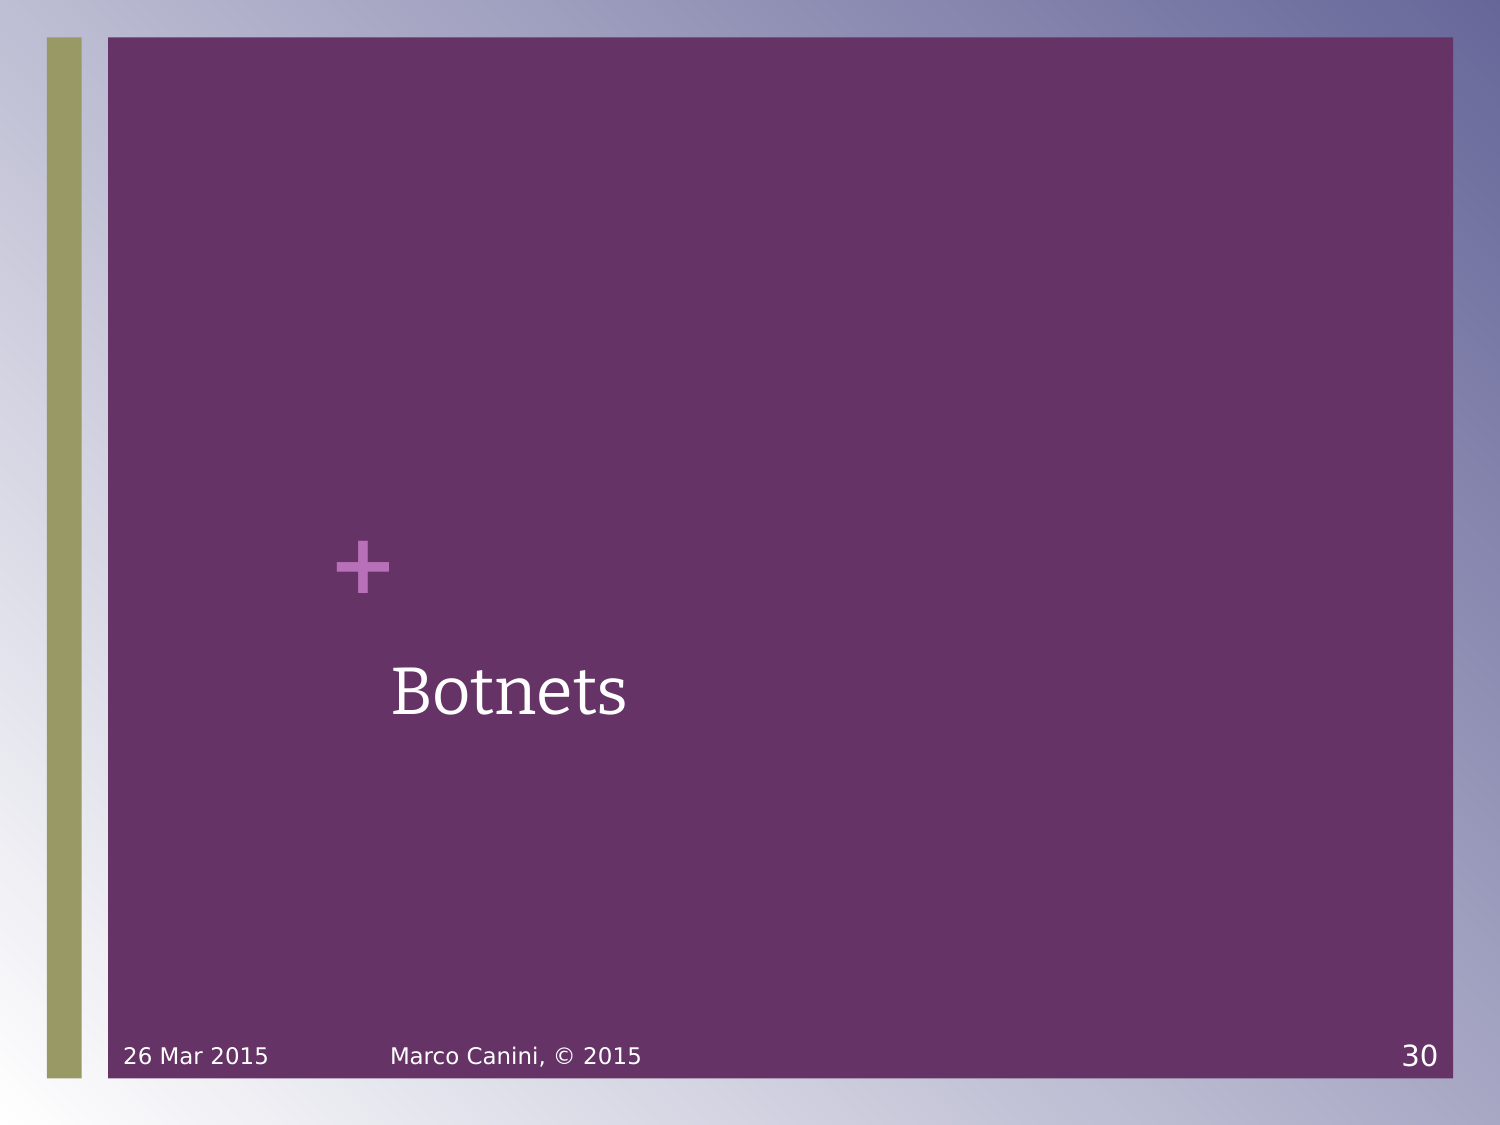

# Botnets

26 Mar 2015
Marco Canini, © 2015
30